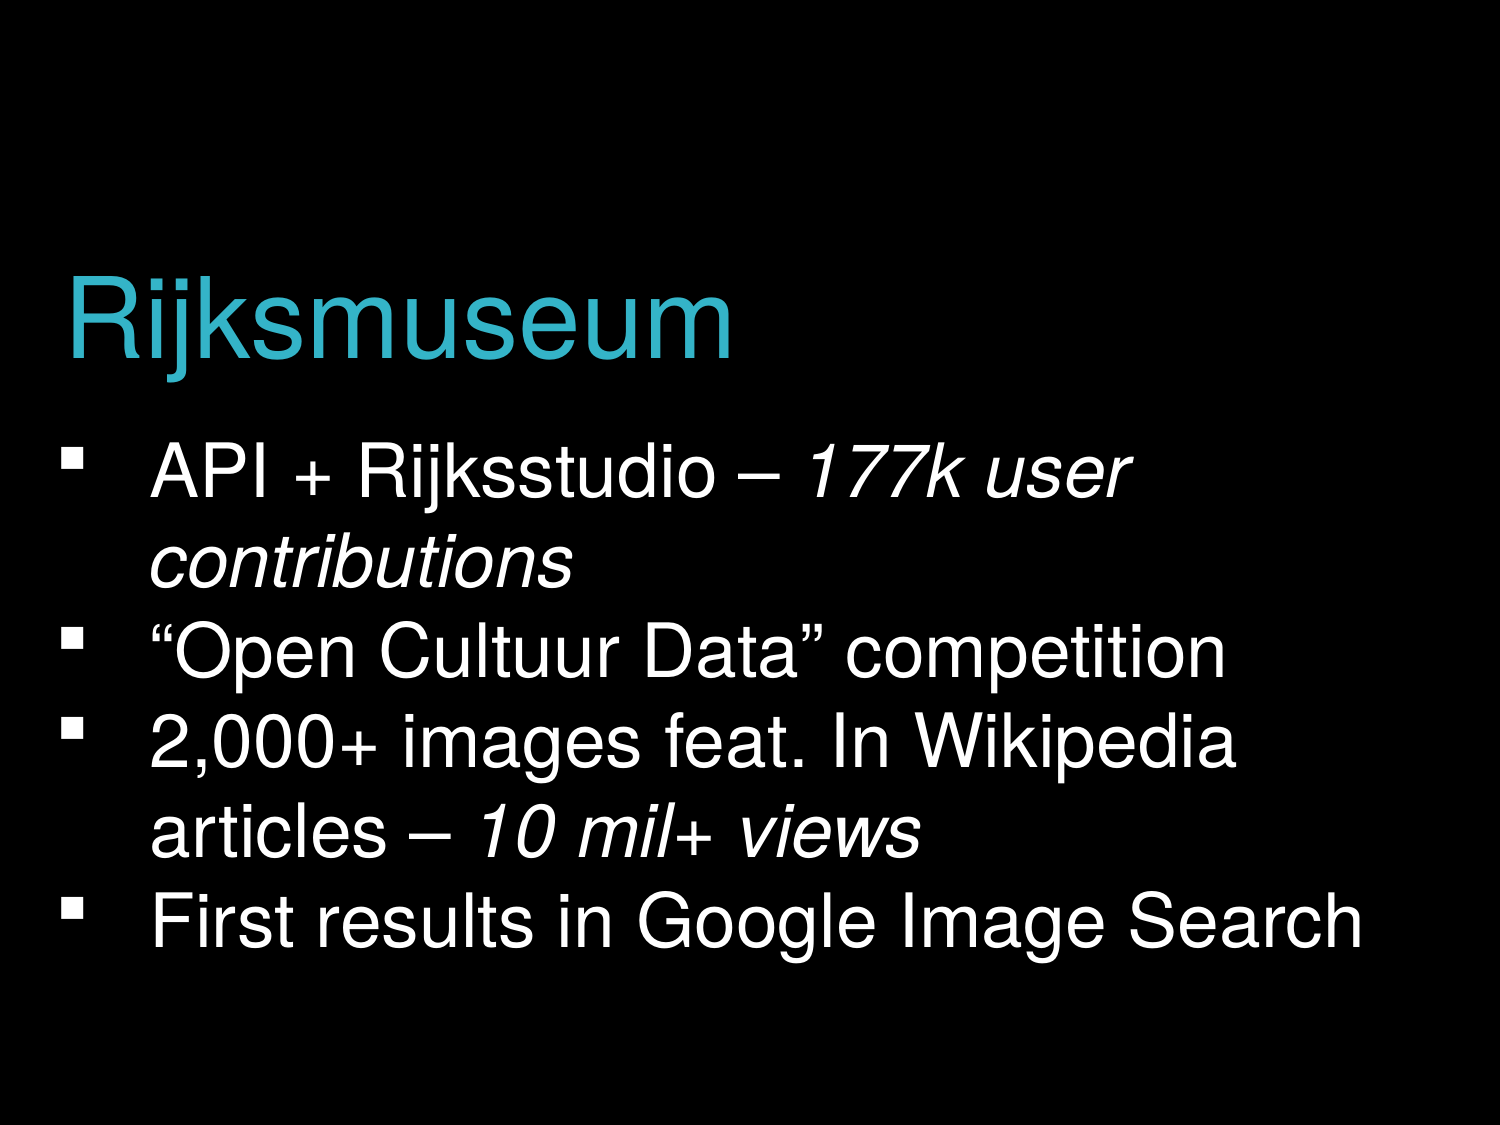

Rijksmuseum
API + Rijksstudio – 177k user contributions
“Open Cultuur Data” competition
2,000+ images feat. In Wikipedia articles – 10 mil+ views
First results in Google Image Search